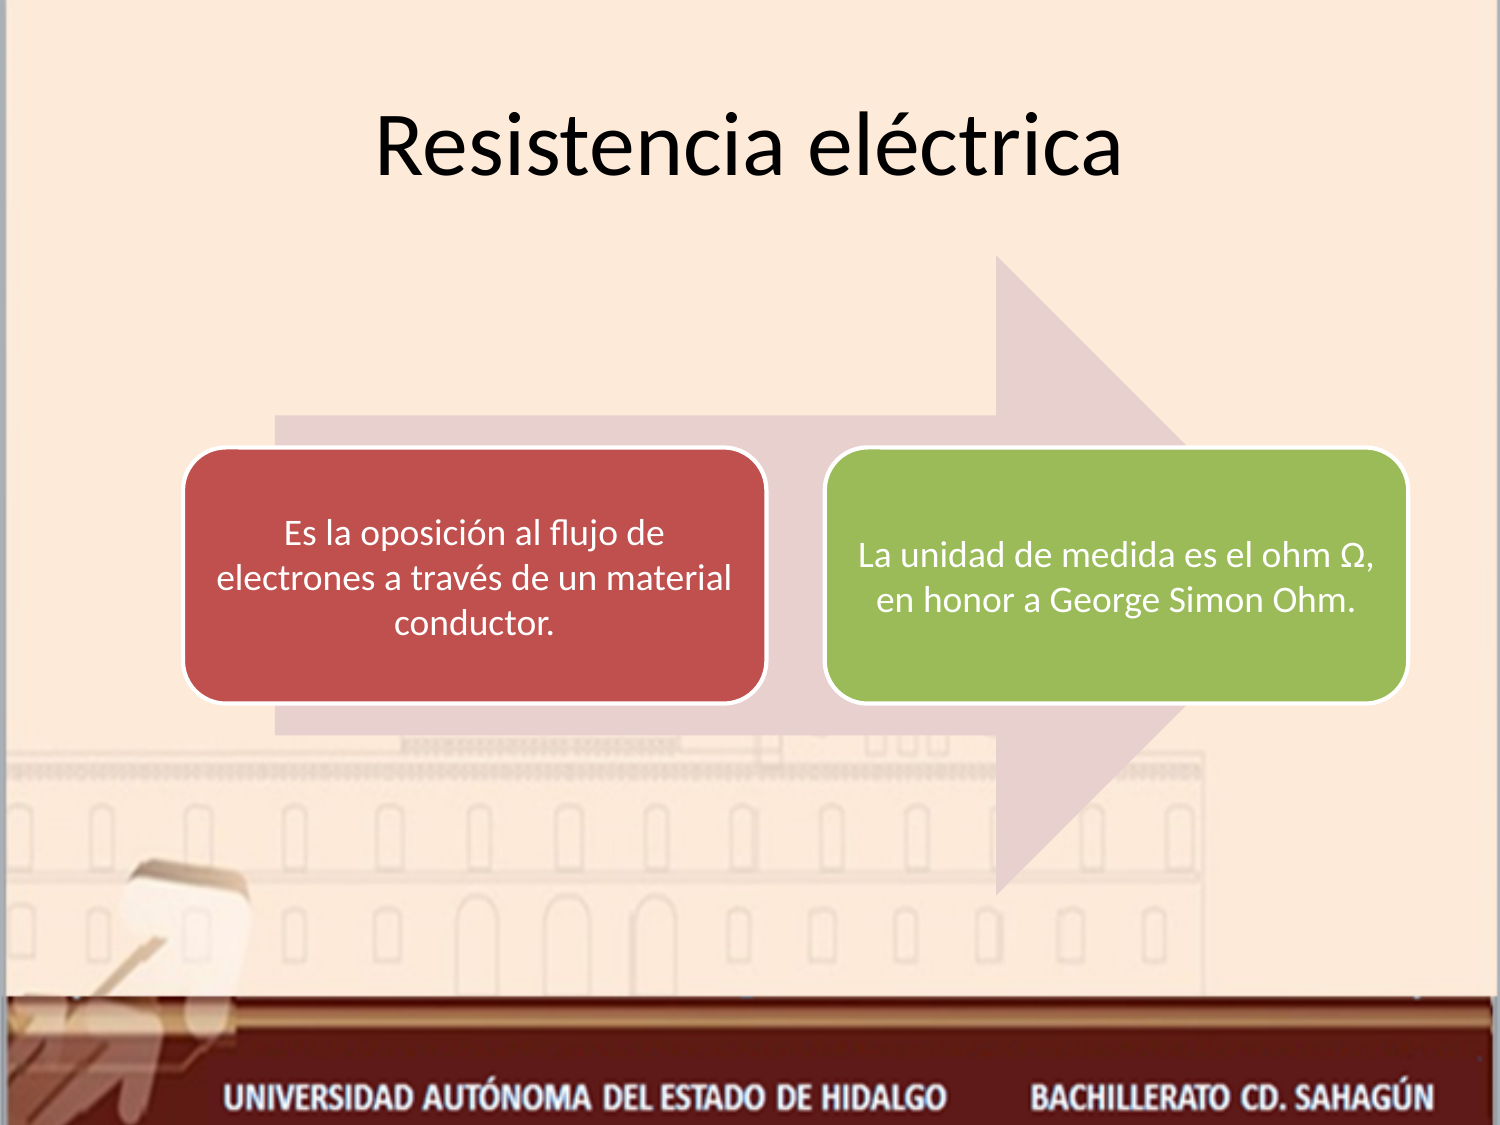

# Resistencia eléctrica
Es la oposición al flujo de electrones a través de un material conductor.
La unidad de medida es el ohm Ω, en honor a George Simon Ohm.